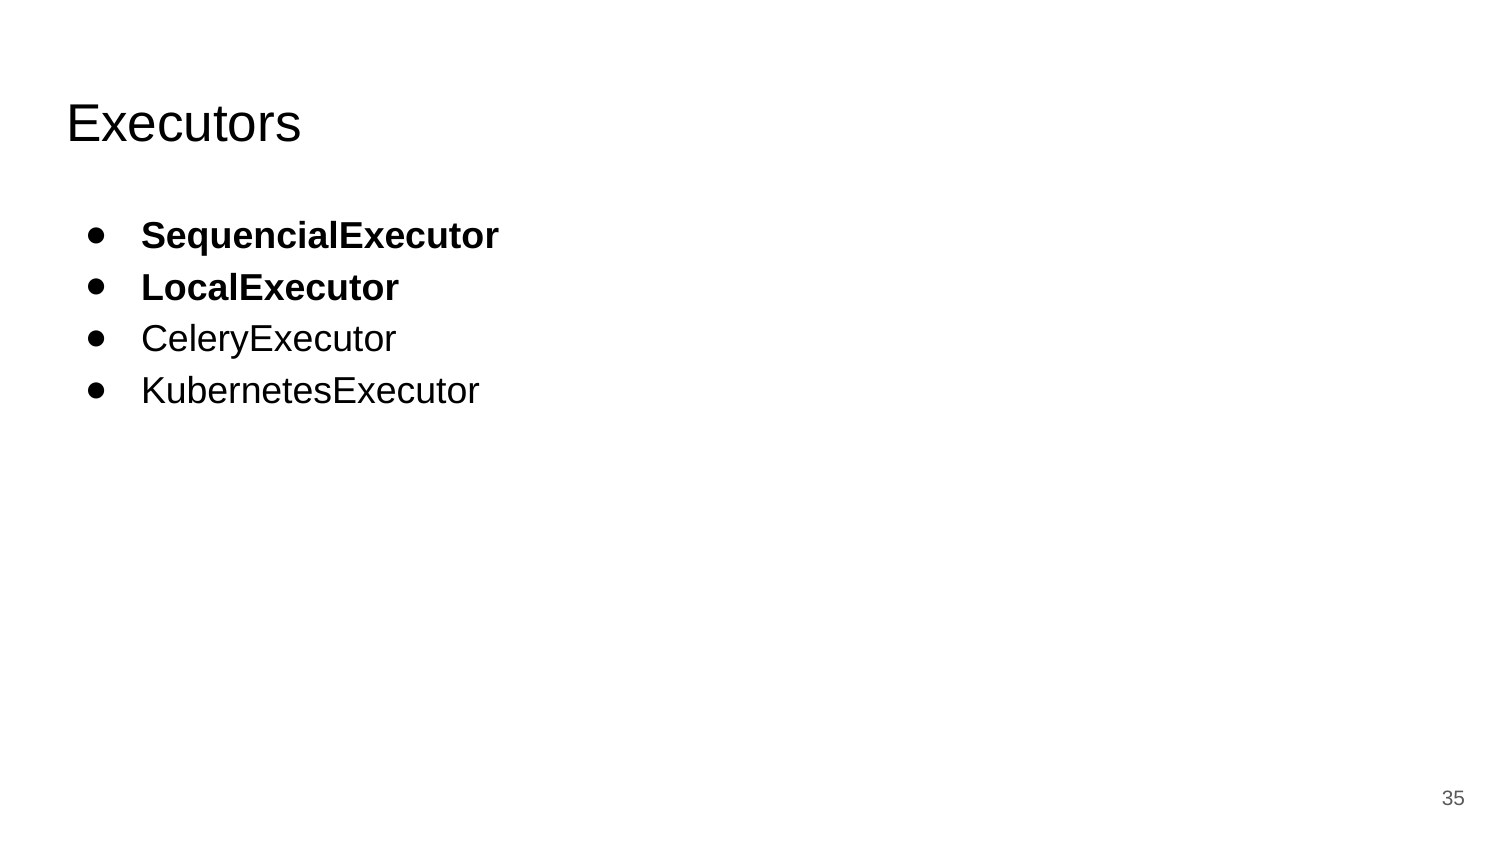

# Executors

SequencialExecutor
LocalExecutor
CeleryExecutor
KubernetesExecutor
35